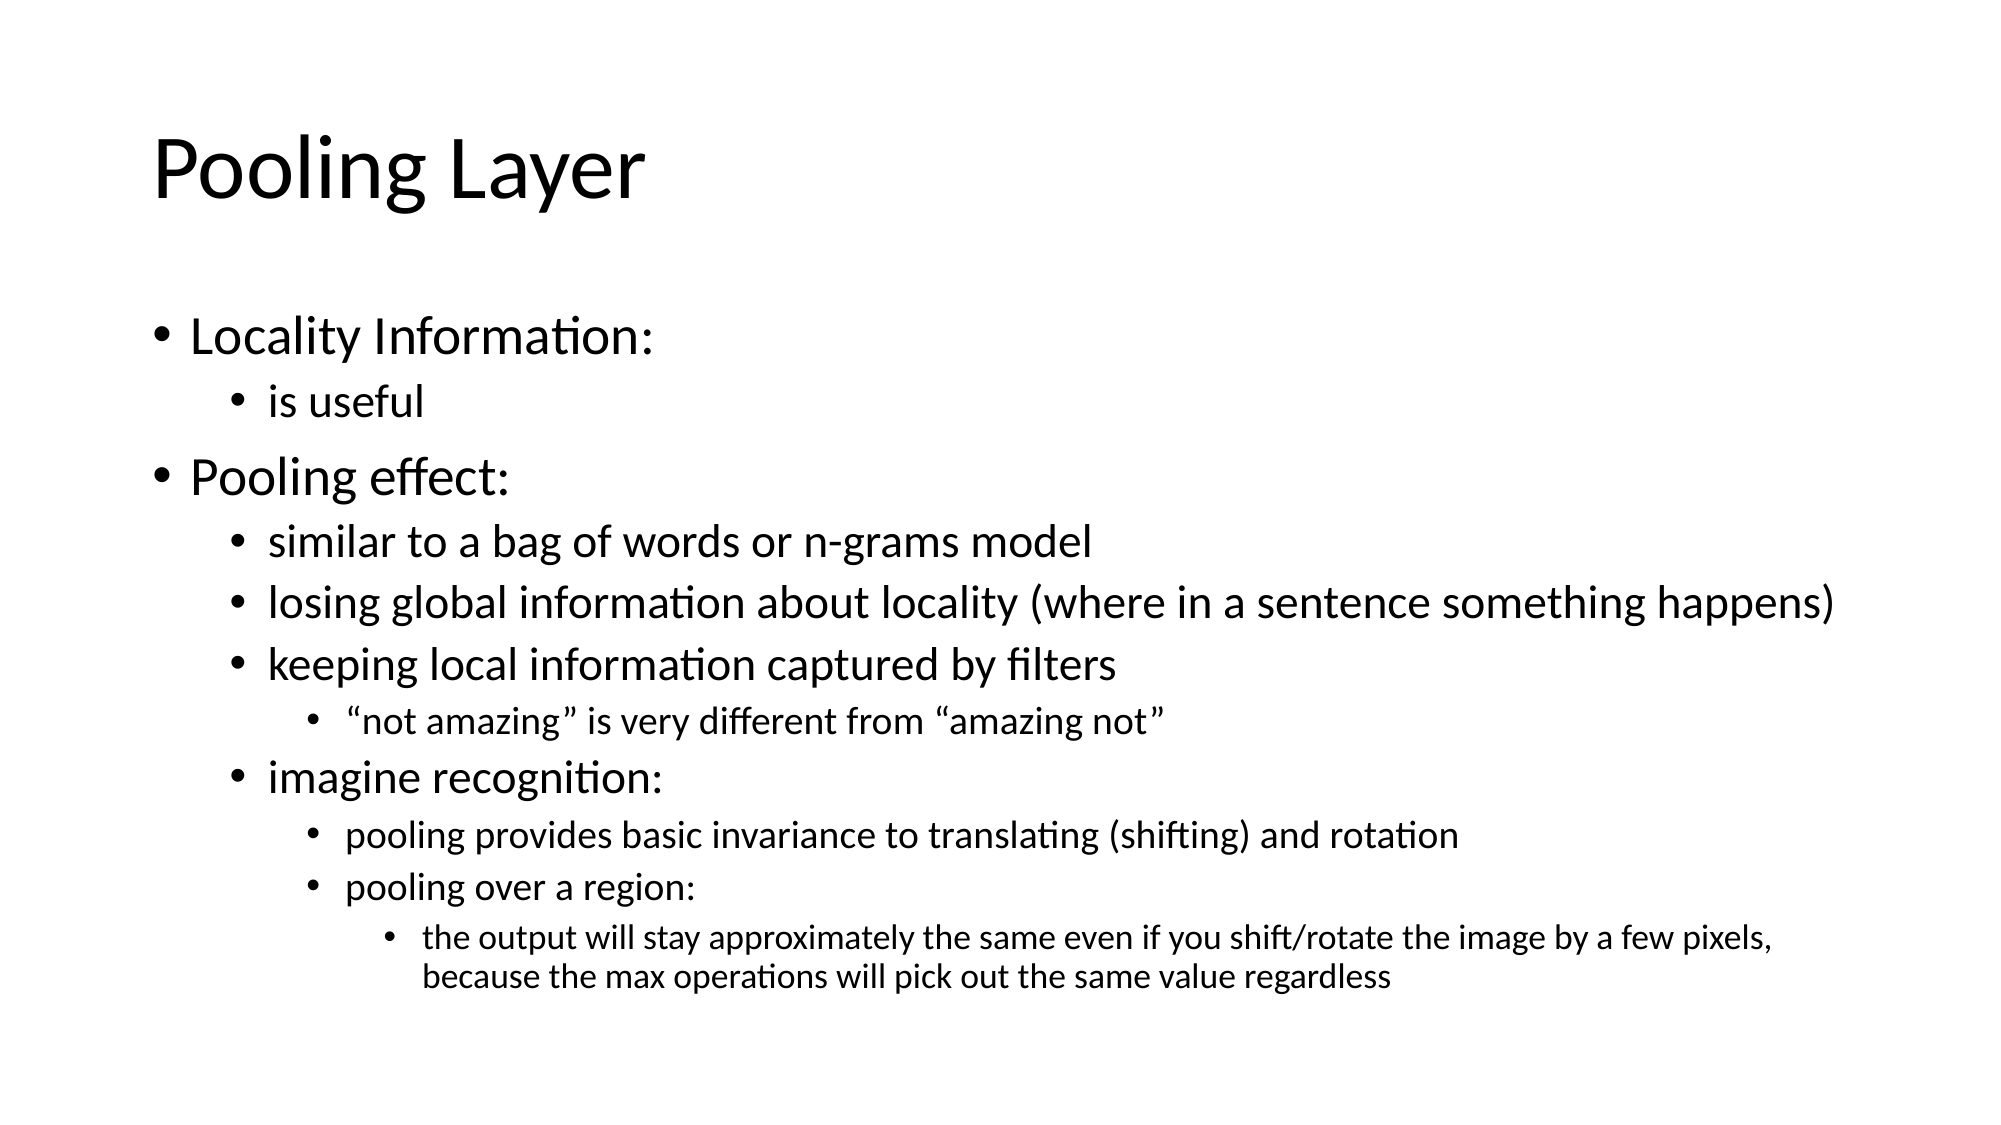

# Pooling Layer
Locality Information:
is useful
Pooling effect:
similar to a bag of words or n-grams model
losing global information about locality (where in a sentence something happens)
keeping local information captured by filters
“not amazing” is very different from “amazing not”
imagine recognition:
pooling provides basic invariance to translating (shifting) and rotation
pooling over a region:
the output will stay approximately the same even if you shift/rotate the image by a few pixels, because the max operations will pick out the same value regardless